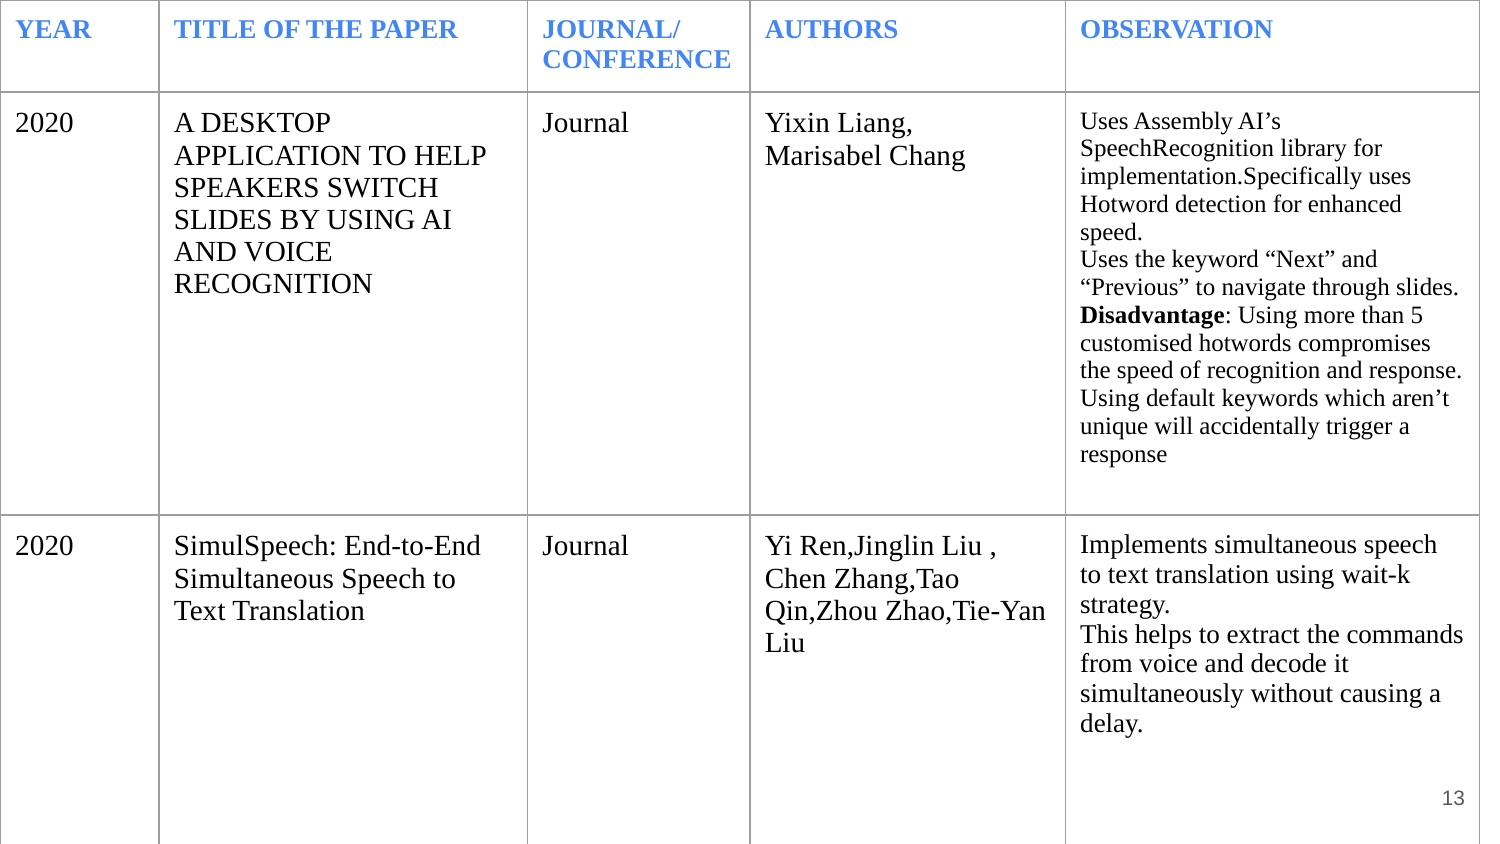

| YEAR | TITLE OF THE PAPER | JOURNAL/ CONFERENCE | AUTHORS | OBSERVATION |
| --- | --- | --- | --- | --- |
| 2020 | A DESKTOP APPLICATION TO HELP SPEAKERS SWITCH SLIDES BY USING AI AND VOICE RECOGNITION | Journal | Yixin Liang, Marisabel Chang | Uses Assembly AI’s SpeechRecognition library for implementation.Specifically uses Hotword detection for enhanced speed. Uses the keyword “Next” and “Previous” to navigate through slides. Disadvantage: Using more than 5 customised hotwords compromises the speed of recognition and response. Using default keywords which aren’t unique will accidentally trigger a response |
| 2020 | SimulSpeech: End-to-End Simultaneous Speech to Text Translation | Journal | Yi Ren,Jinglin Liu , Chen Zhang,Tao Qin,Zhou Zhao,Tie-Yan Liu | Implements simultaneous speech to text translation using wait-k strategy. This helps to extract the commands from voice and decode it simultaneously without causing a delay. |
13